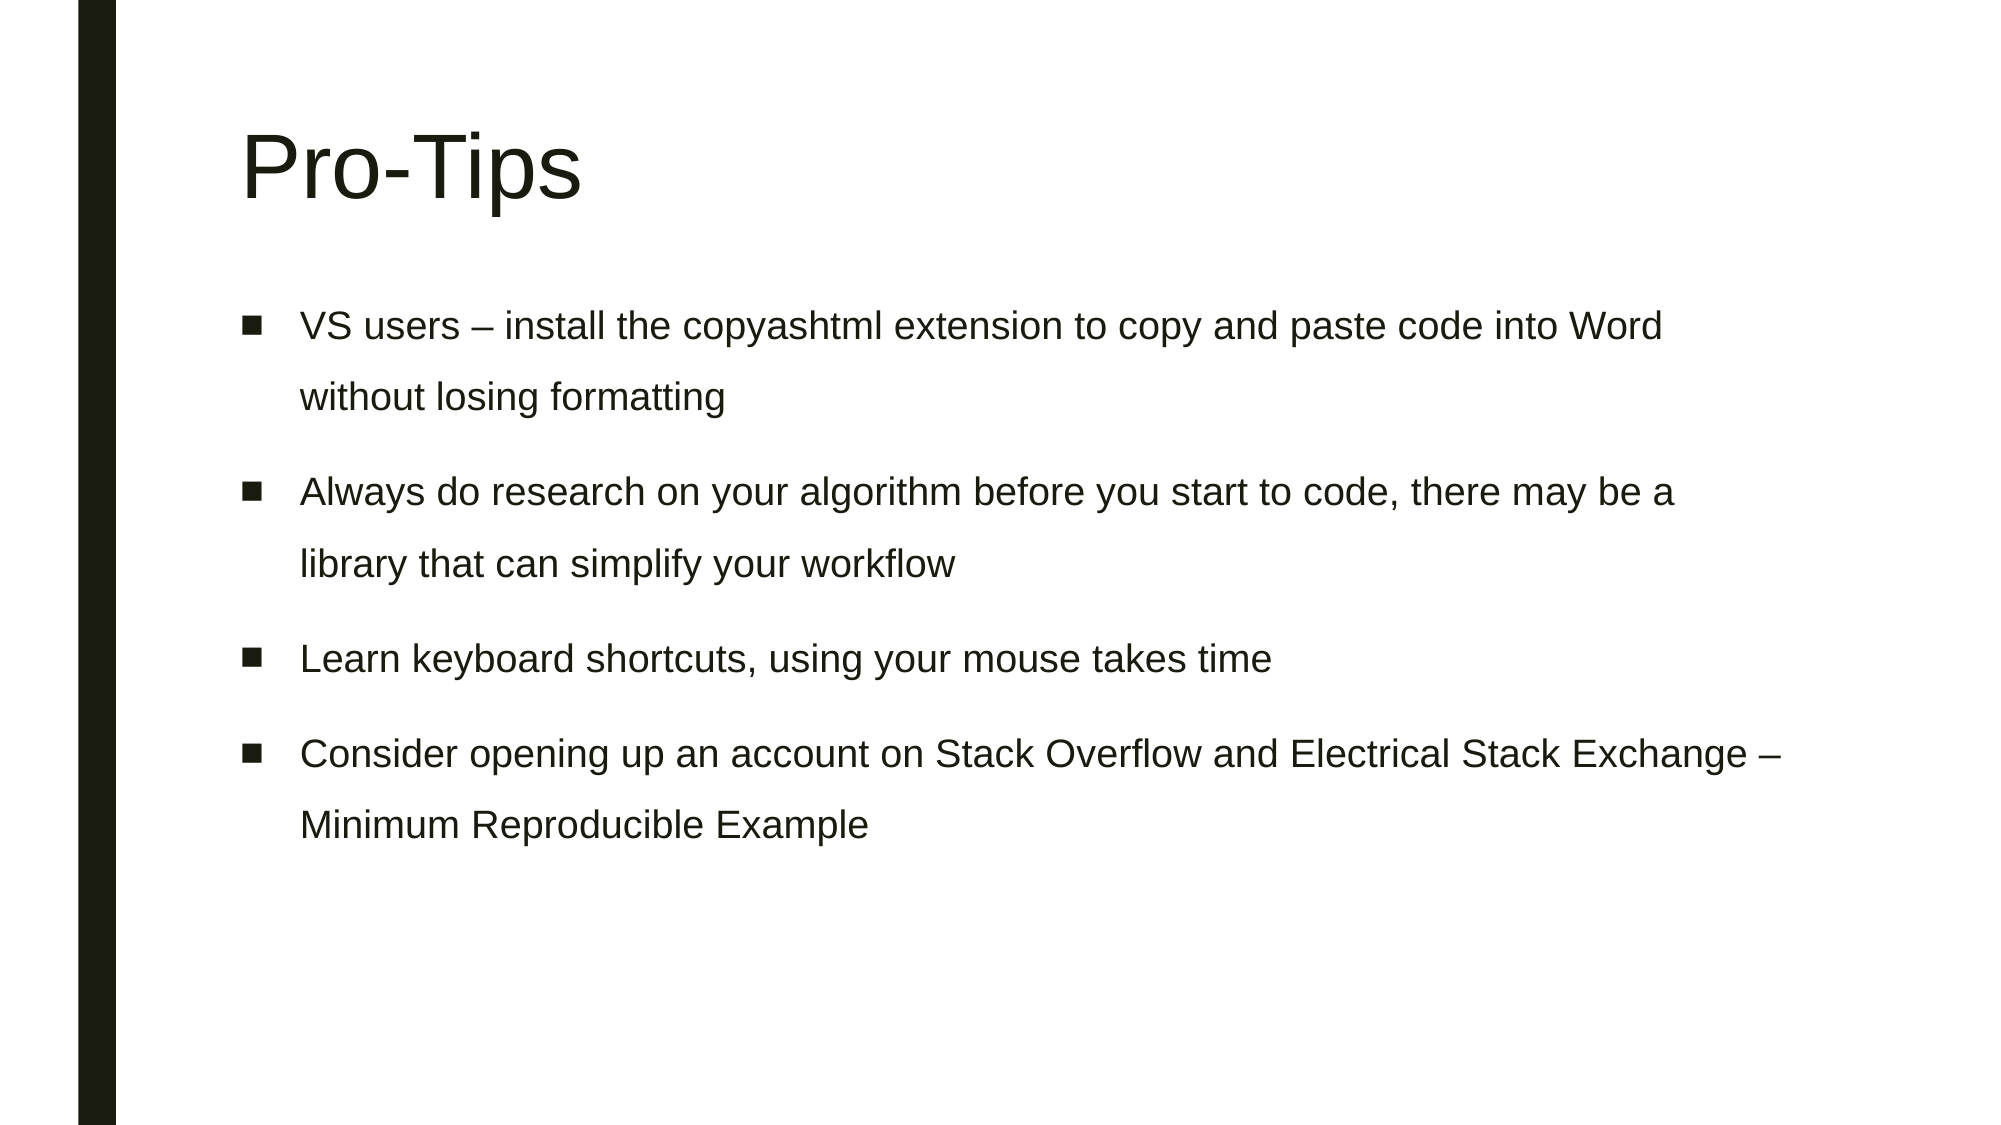

# Pro-Tips
VS users – install the copyashtml extension to copy and paste code into Word without losing formatting
Always do research on your algorithm before you start to code, there may be a library that can simplify your workflow
Learn keyboard shortcuts, using your mouse takes time
Consider opening up an account on Stack Overflow and Electrical Stack Exchange – Minimum Reproducible Example